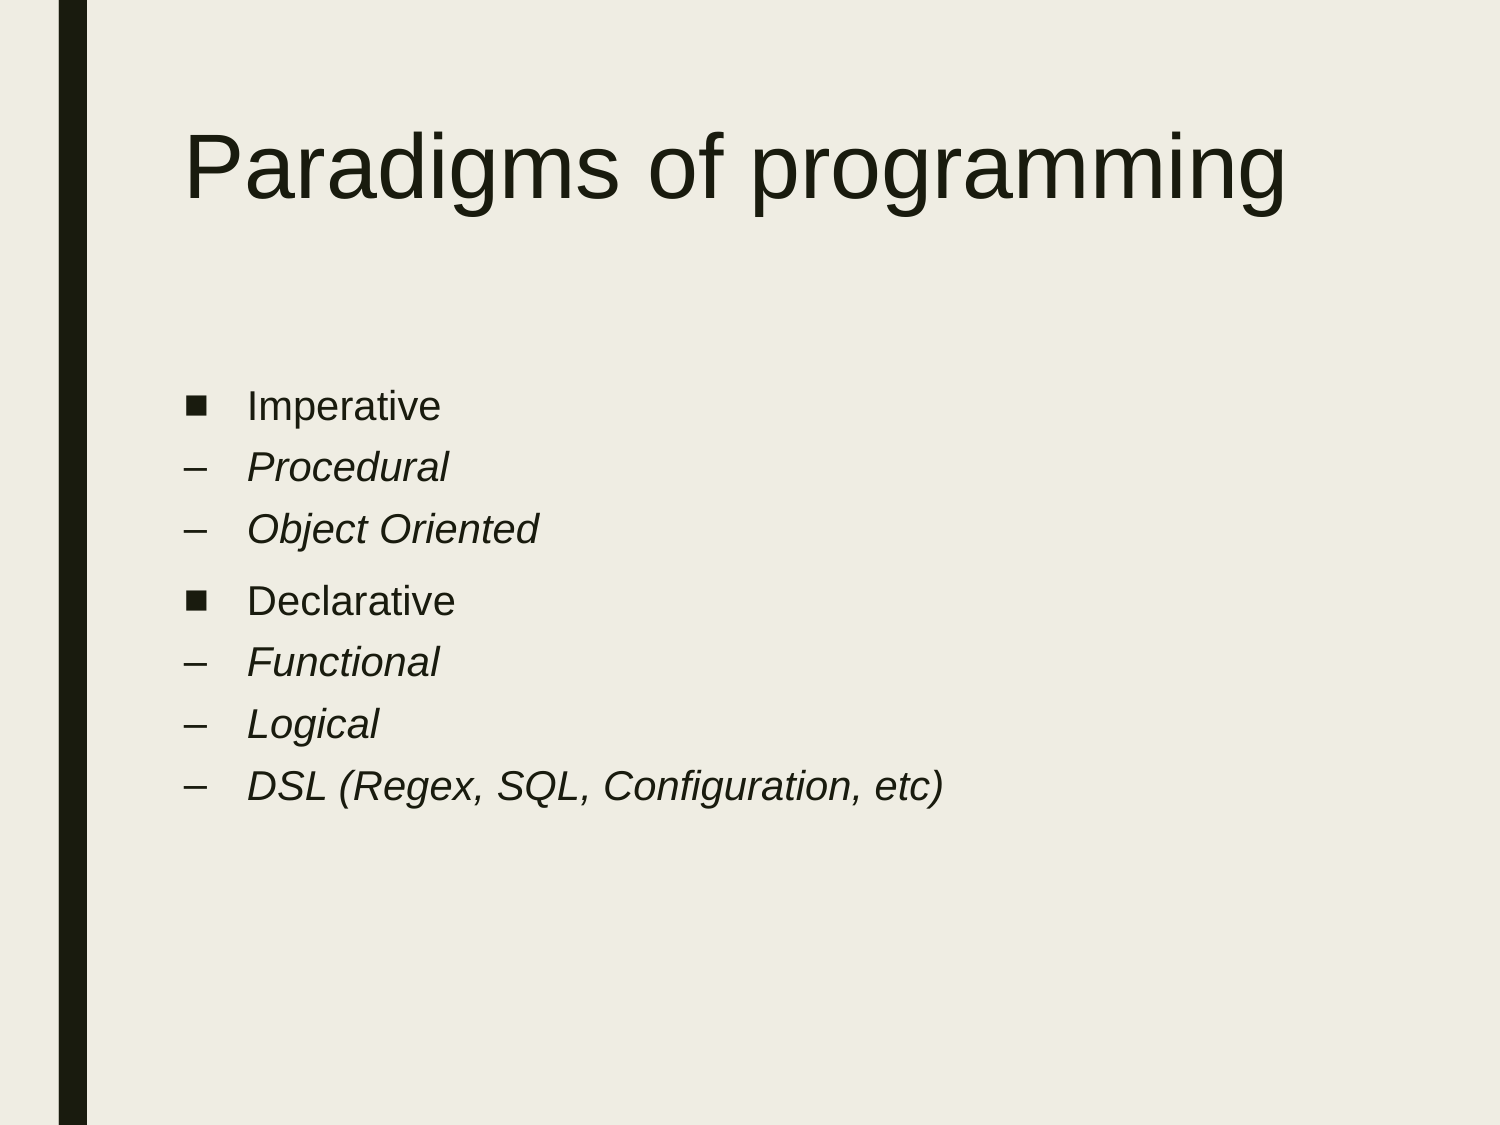

# Paradigms of programming
Imperative
Procedural
Object Oriented
Declarative
Functional
Logical
DSL (Regex, SQL, Configuration, etc)